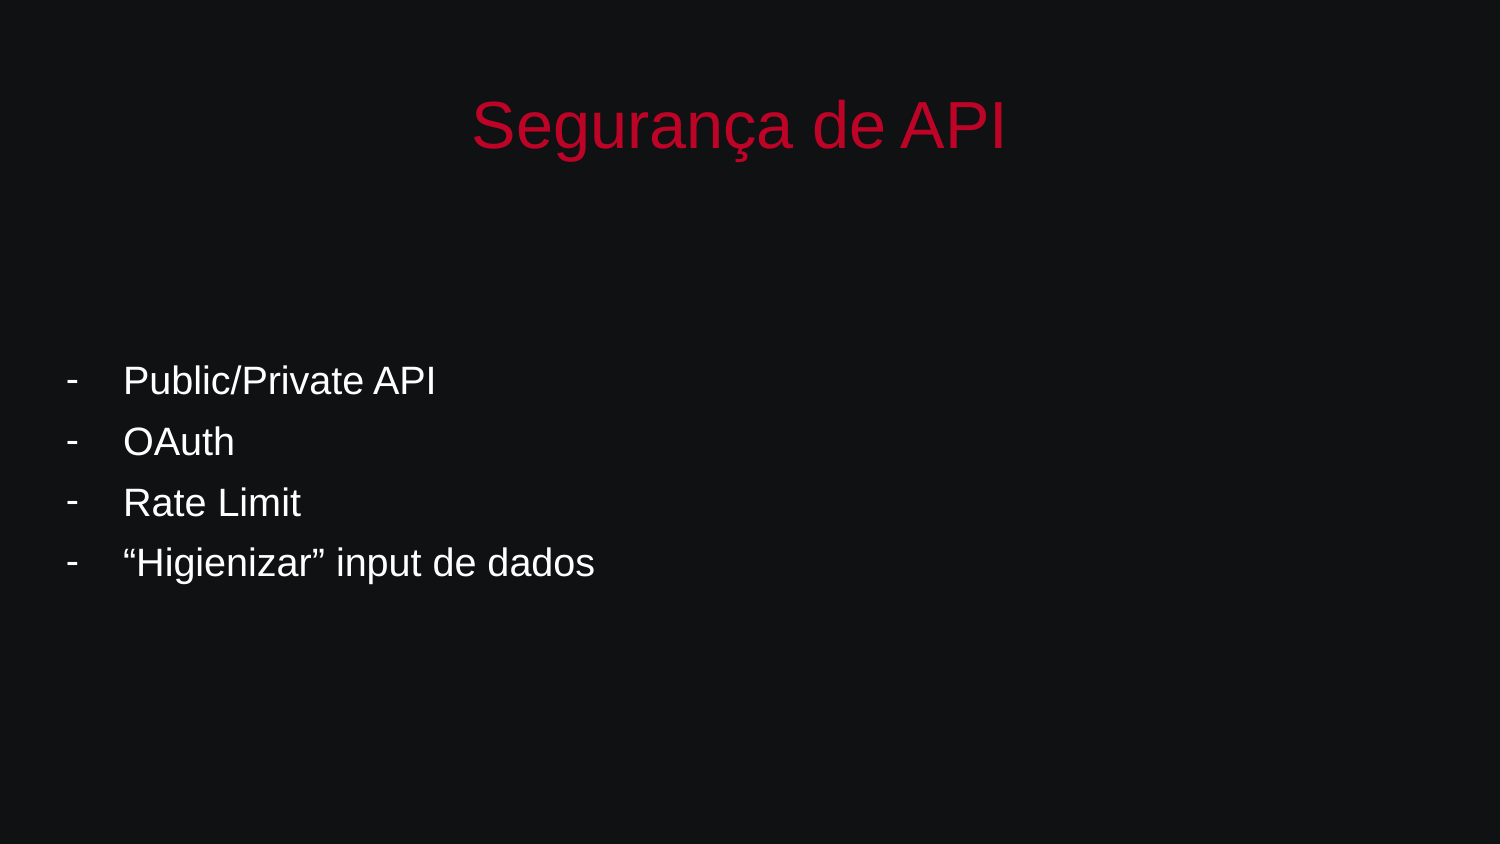

# Segurança de API
Public/Private API
OAuth
Rate Limit
“Higienizar” input de dados